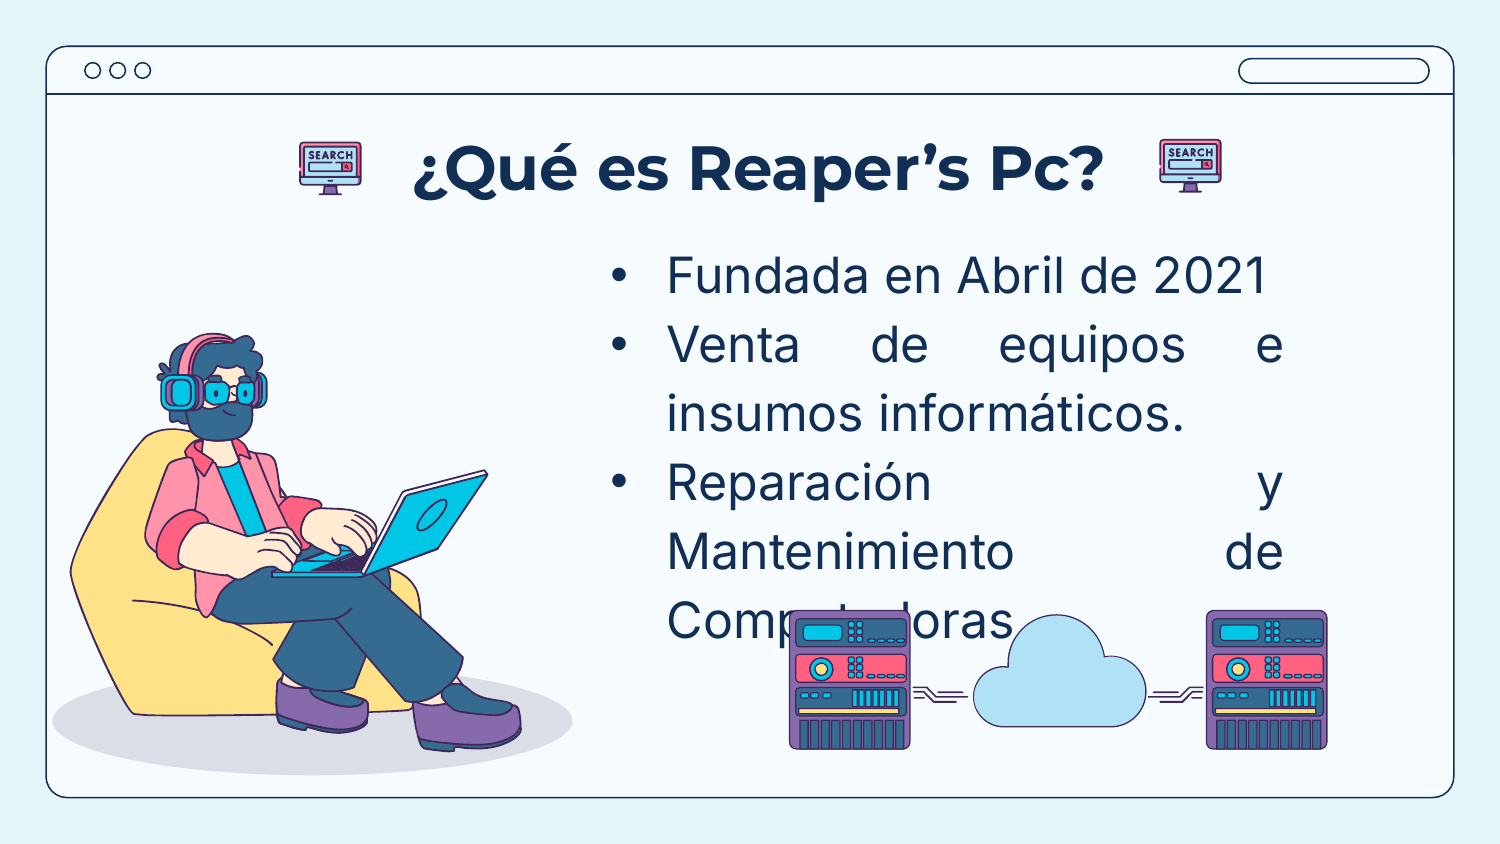

# ¿Qué es Reaper’s Pc?

Fundada en Abril de 2021
Venta de equipos e insumos informáticos.
Reparación y Mantenimiento de Computadoras